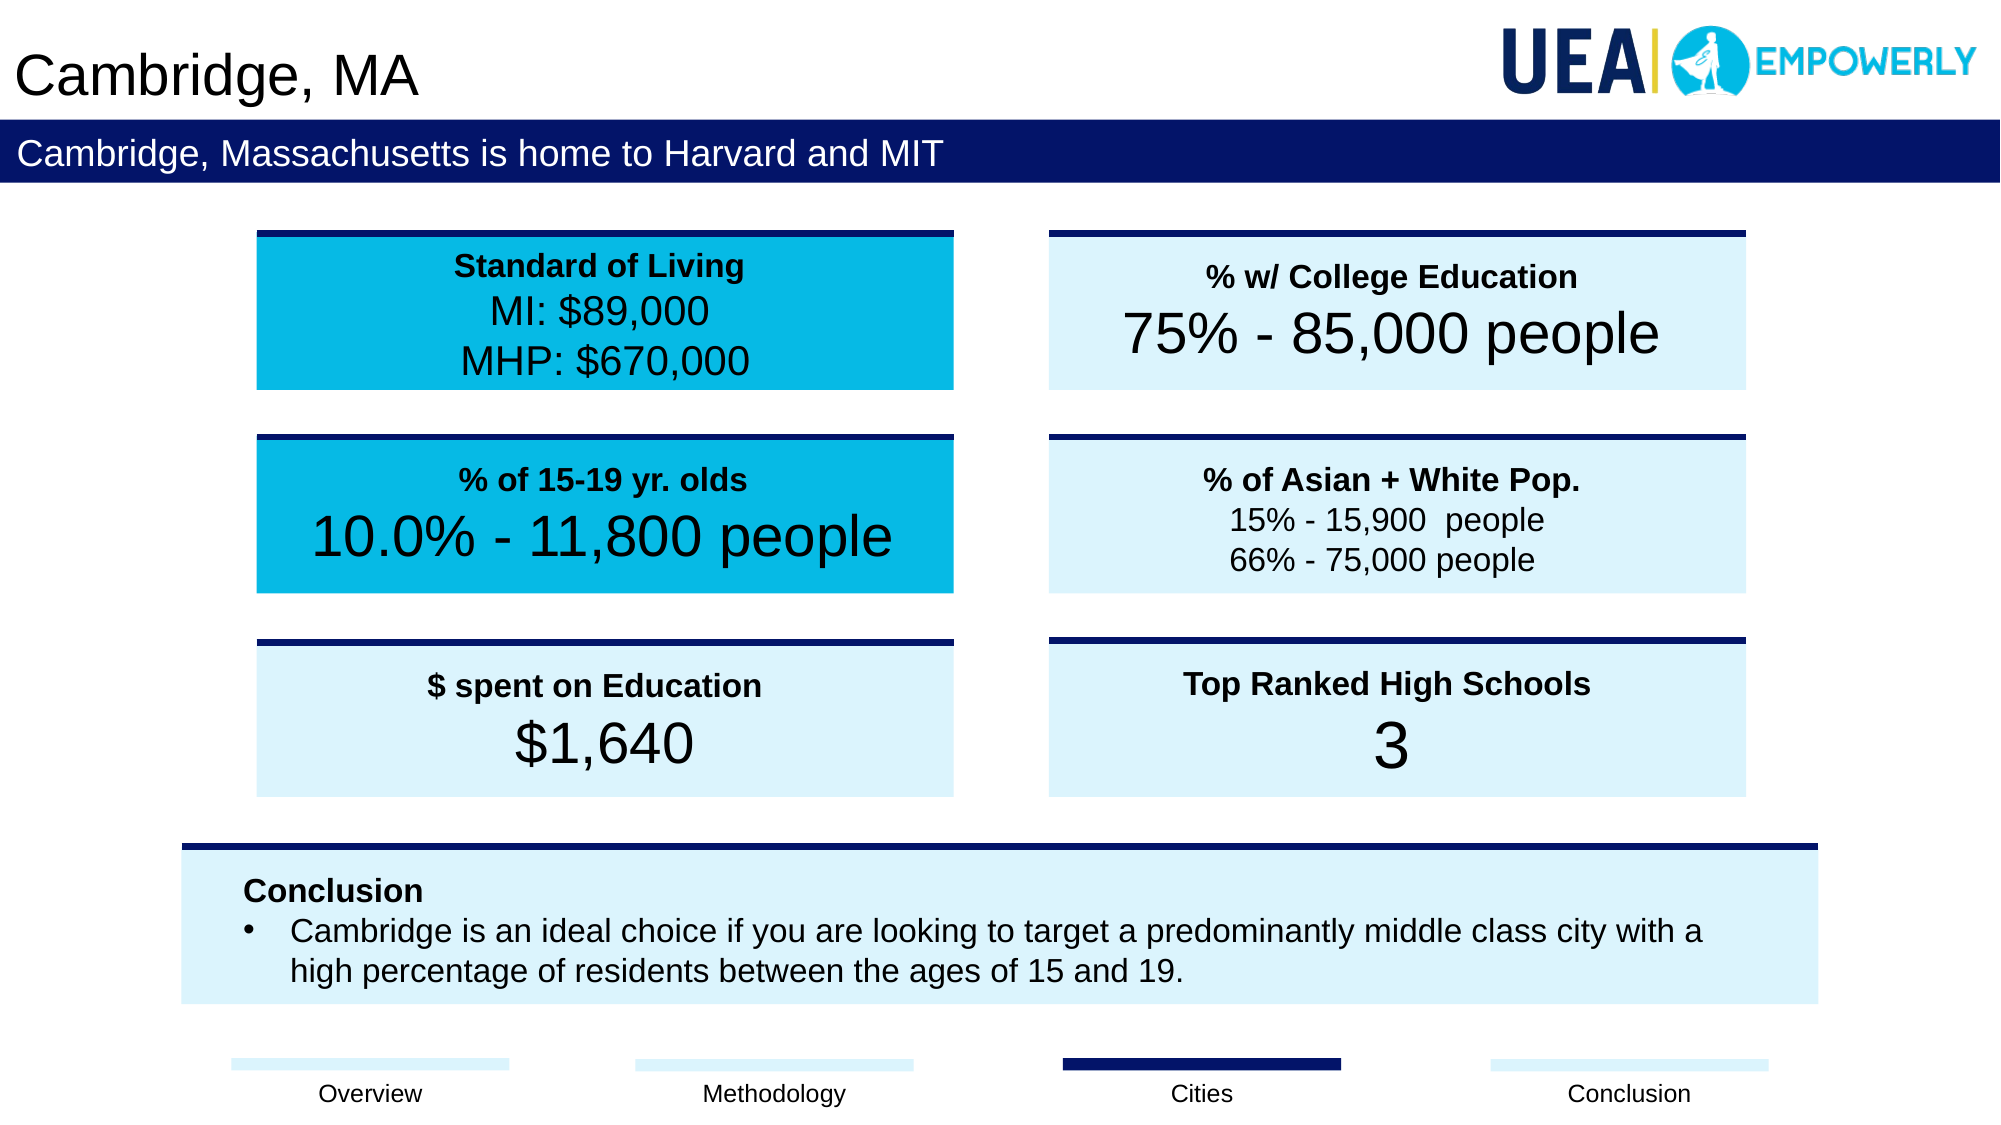

Cambridge, MA
Cambridge, Massachusetts is home to Harvard and MIT

Standard of Living
MI: $89,000
 MHP: $670,000
% w/ College Education
75% - 85,000 people

% of 15-19 yr. olds
10.0% - 11,800 people

% of Asian + White Pop.
15% - 15,900  people
66% - 75,000 people

$1,640

Top Ranked High Schools
3
$ spent on Education

Conclusion
Cambridge is an ideal choice if you are looking to target a predominantly middle class city with a high percentage of residents between the ages of 15 and 19.